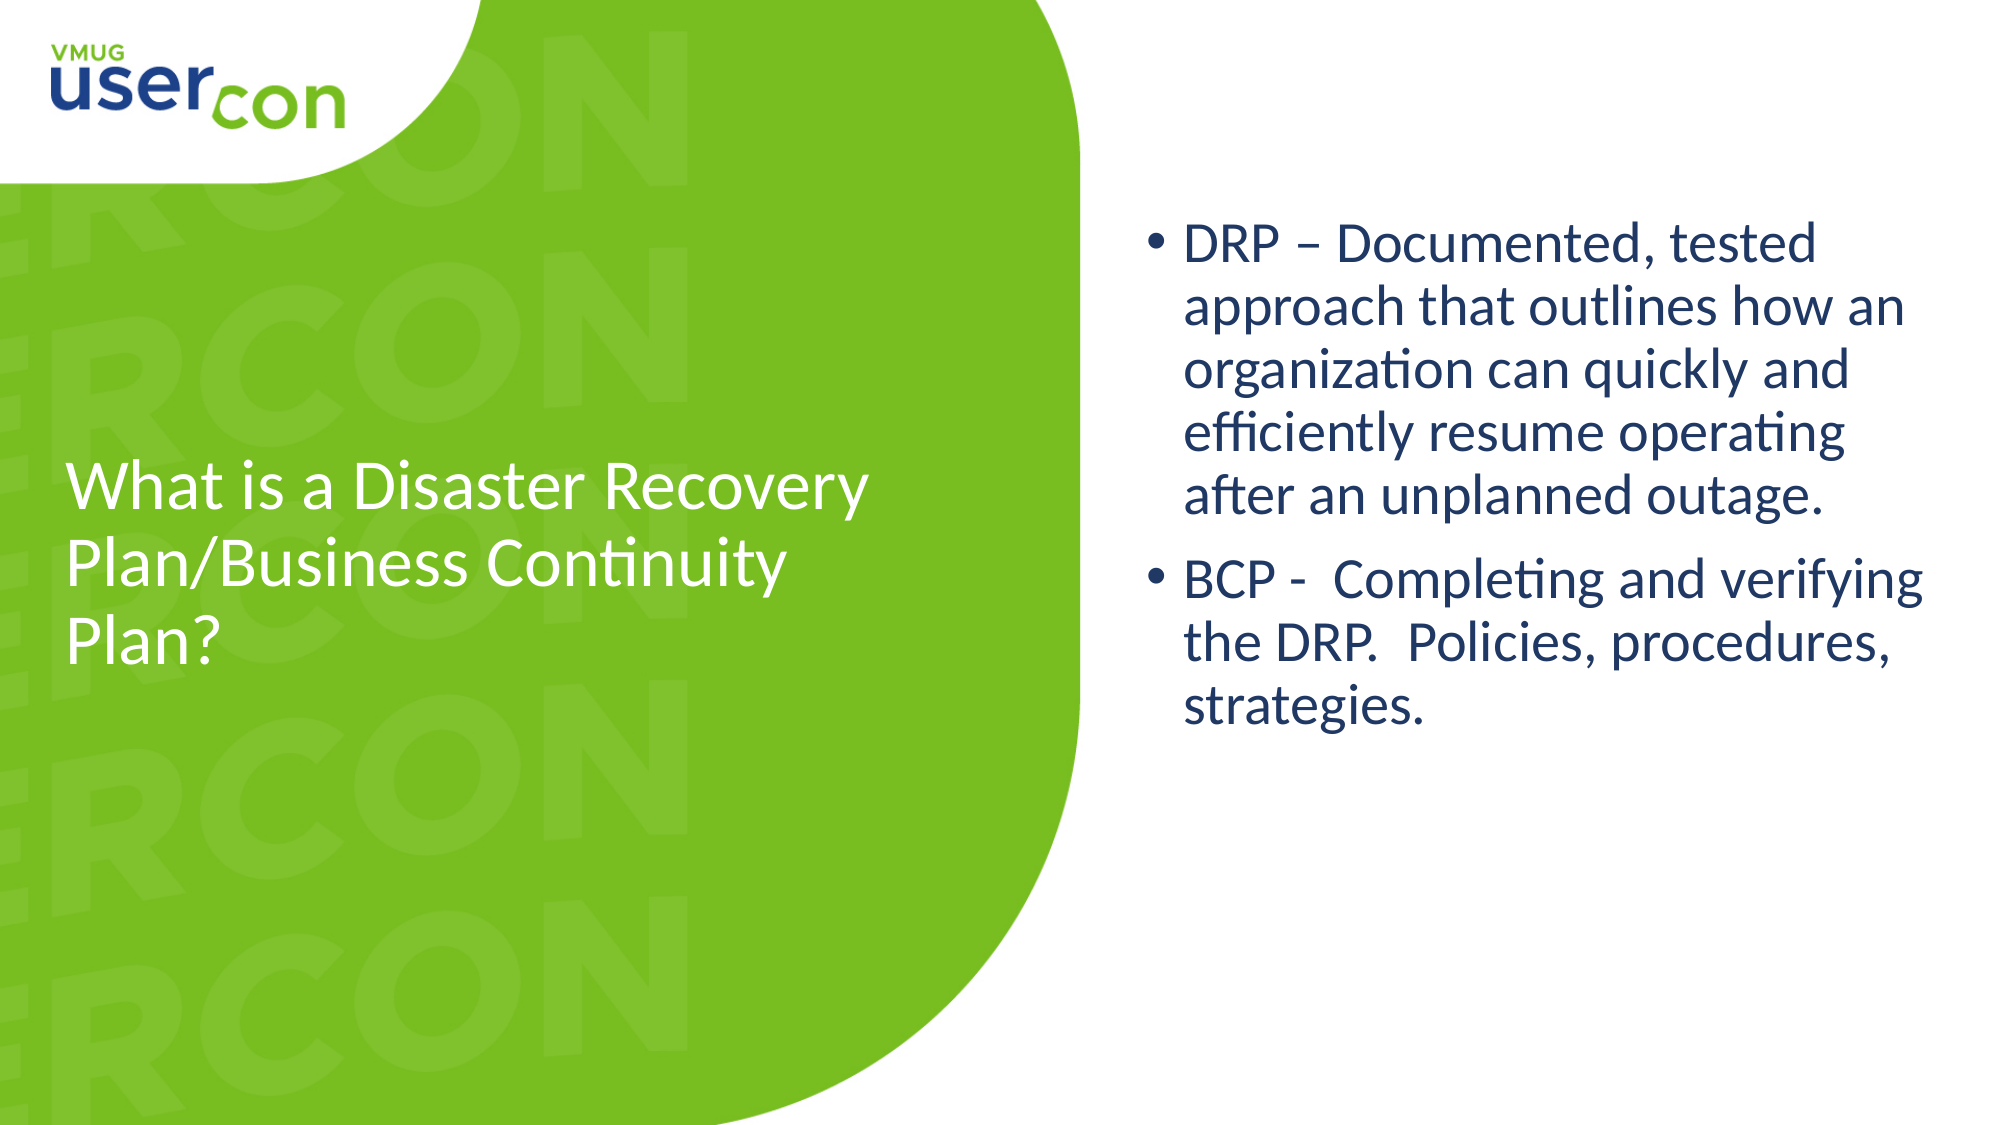

DRP – Documented, tested approach that outlines how an organization can quickly and efficiently resume operating after an unplanned outage.
BCP -  Completing and verifying the DRP.  Policies, procedures, strategies.
# What is a Disaster Recovery Plan/Business Continuity Plan?